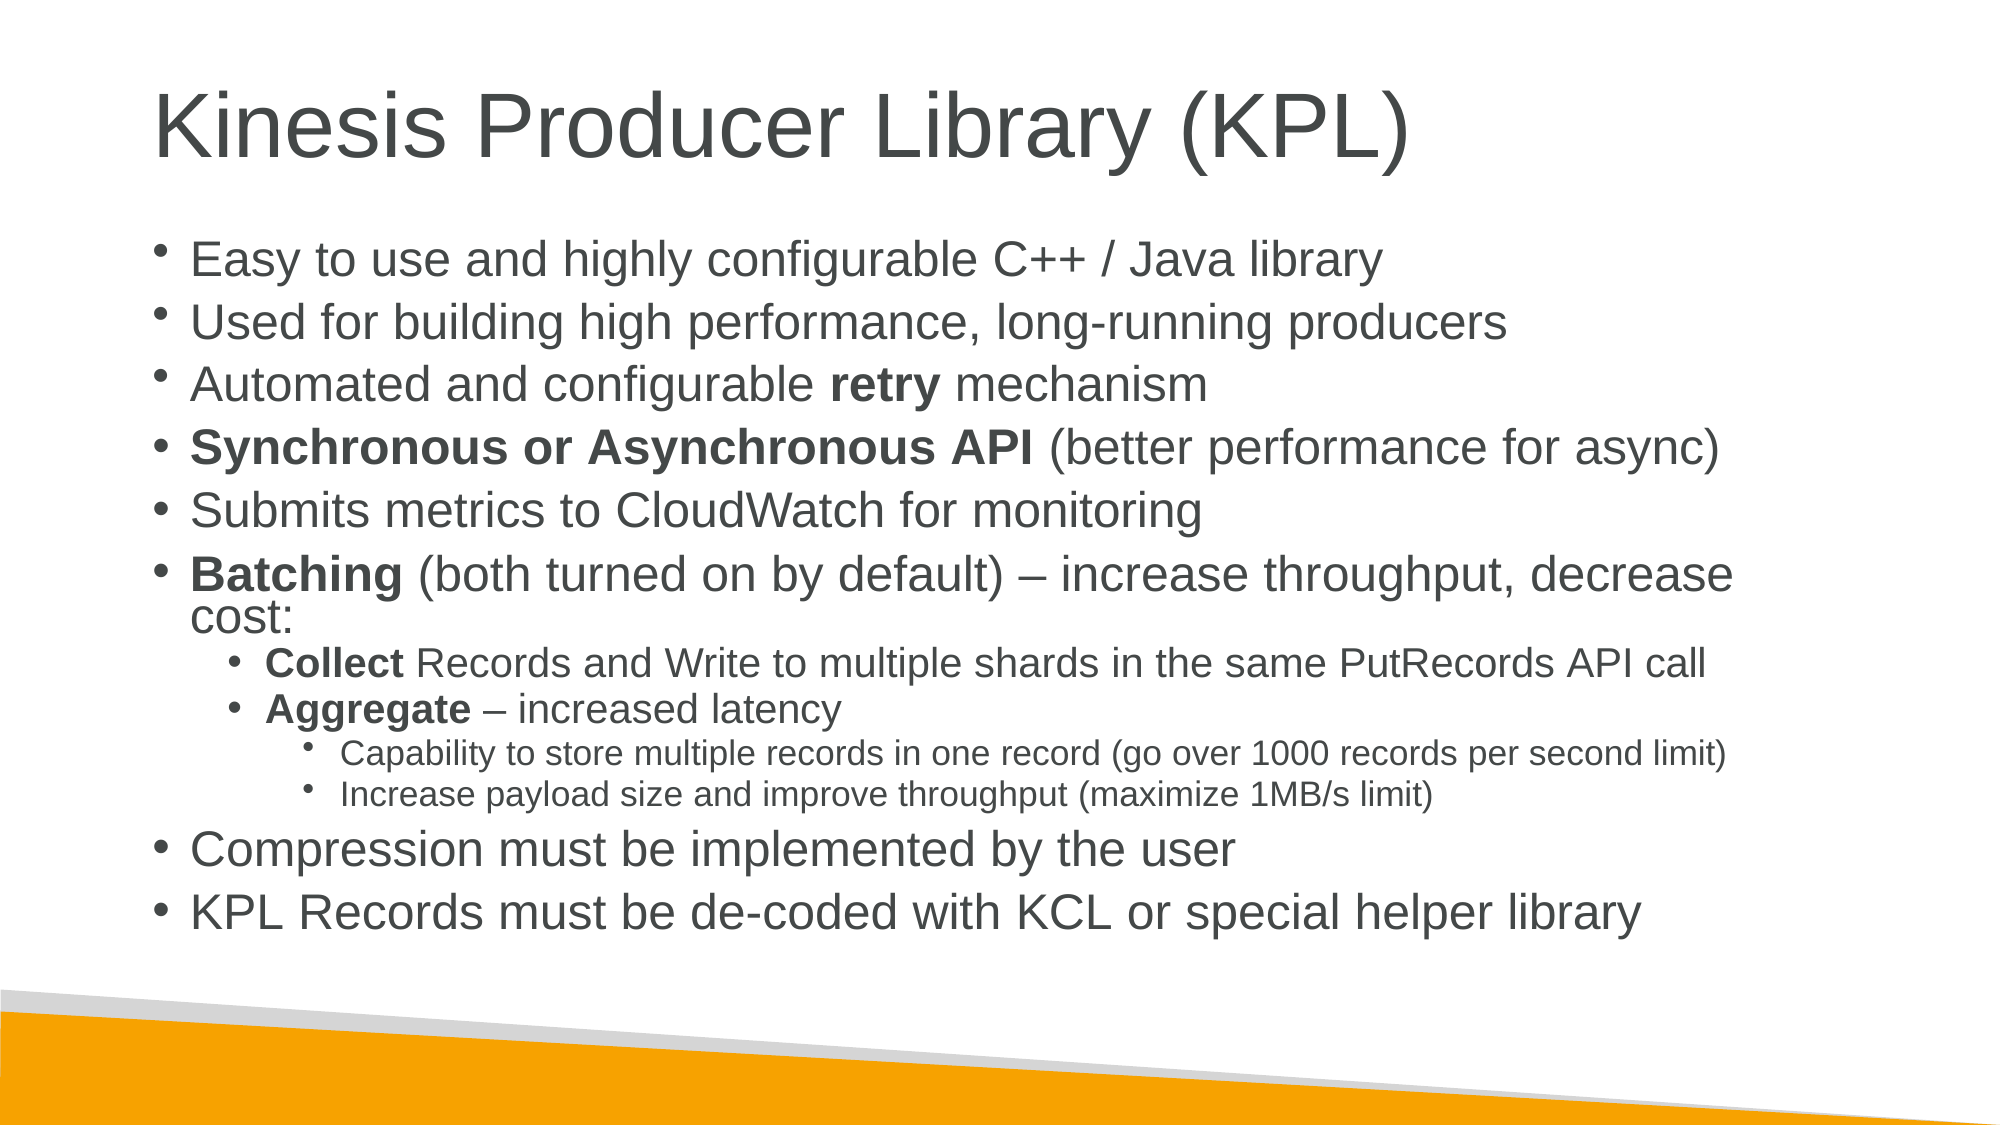

# Kinesis Producer Library (KPL)
Easy to use and highly configurable C++ / Java library
Used for building high performance, long-running producers
Automated and configurable retry mechanism
Synchronous or Asynchronous API (better performance for async)
Submits metrics to CloudWatch for monitoring
Batching (both turned on by default) – increase throughput, decrease cost:
Collect Records and Write to multiple shards in the same PutRecords API call
Aggregate – increased latency
Capability to store multiple records in one record (go over 1000 records per second limit)
Increase payload size and improve throughput (maximize 1MB/s limit)
Compression must be implemented by the user
KPL Records must be de-coded with KCL or special helper library